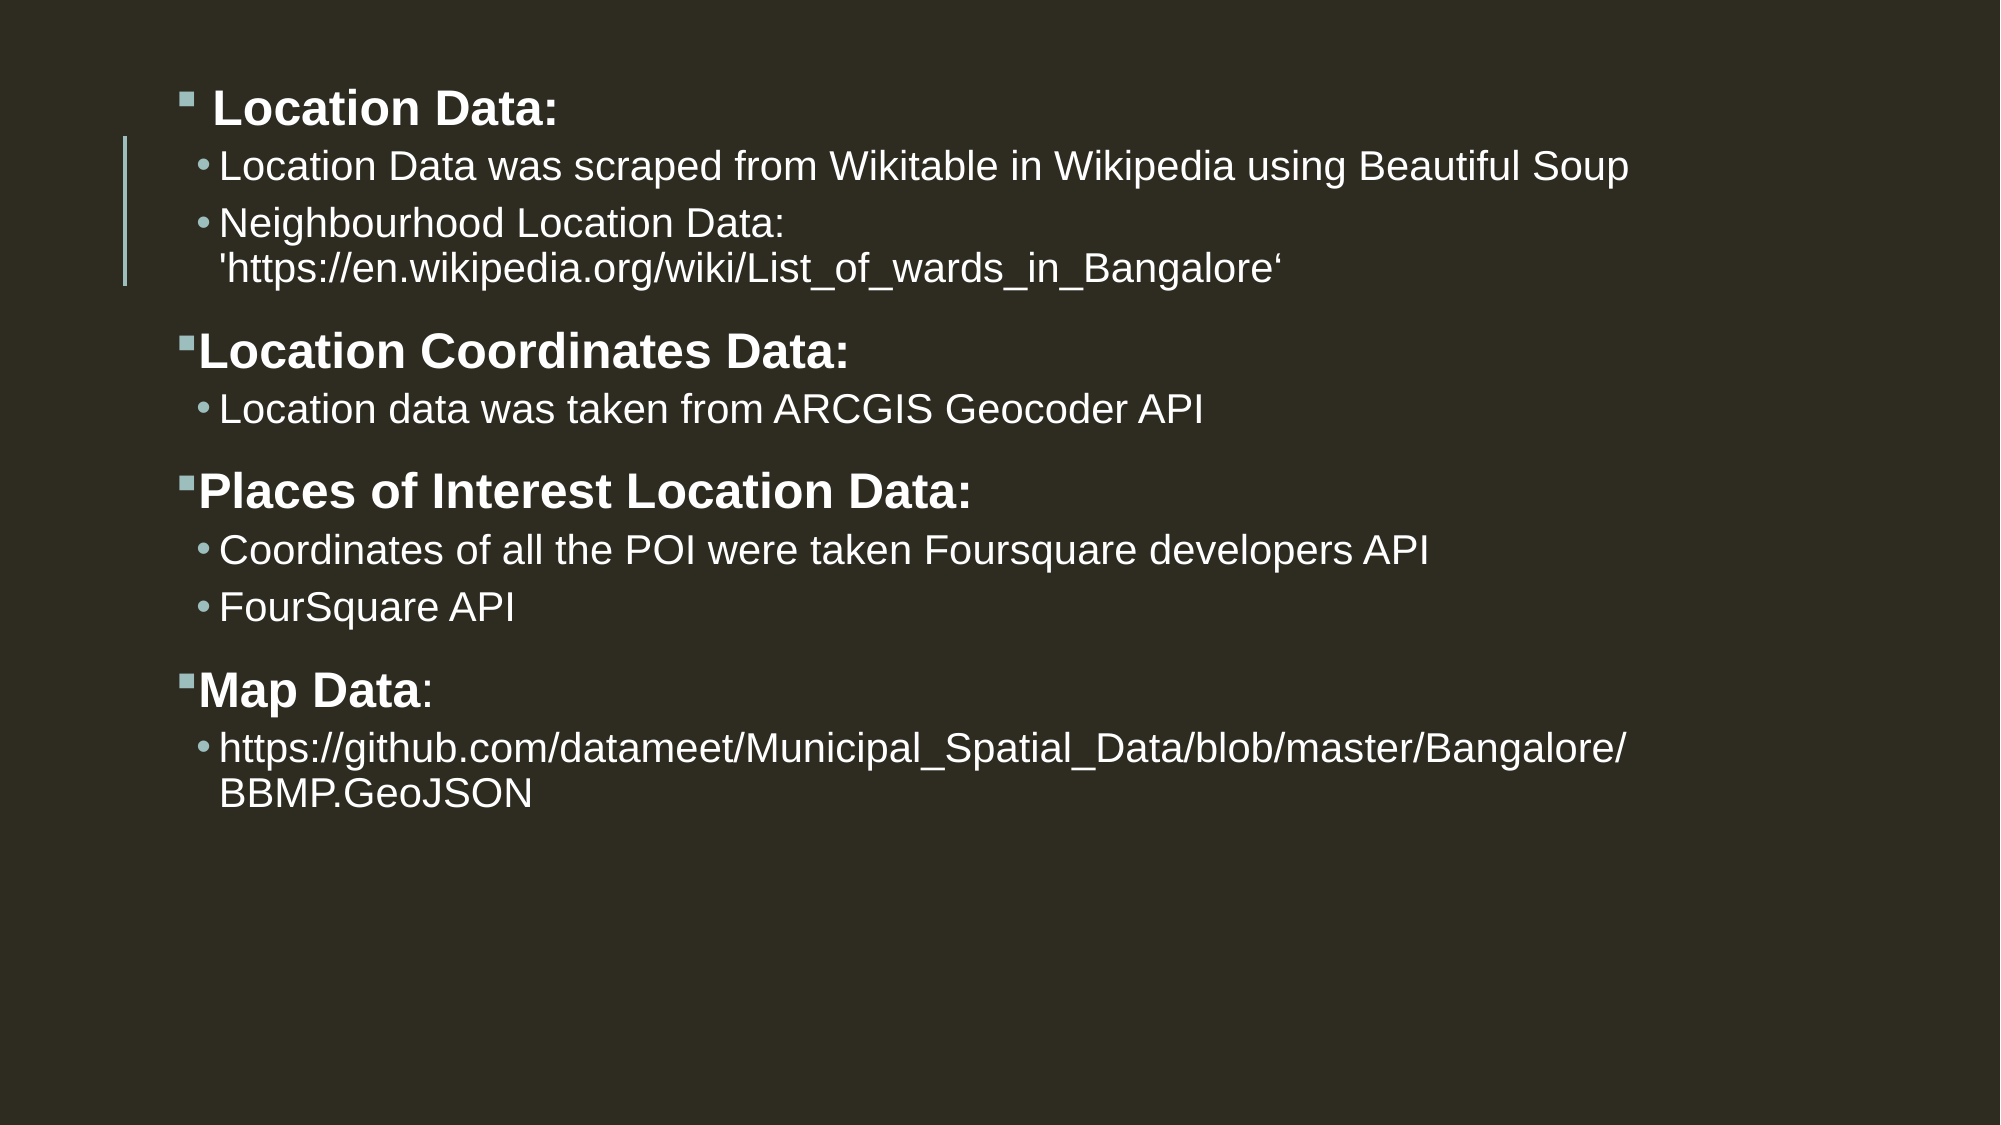

Location Data:
Location Data was scraped from Wikitable in Wikipedia using Beautiful Soup
Neighbourhood Location Data: 'https://en.wikipedia.org/wiki/List_of_wards_in_Bangalore‘
Location Coordinates Data:
Location data was taken from ARCGIS Geocoder API
Places of Interest Location Data:
Coordinates of all the POI were taken Foursquare developers API
FourSquare API
Map Data:
https://github.com/datameet/Municipal_Spatial_Data/blob/master/Bangalore/BBMP.GeoJSON